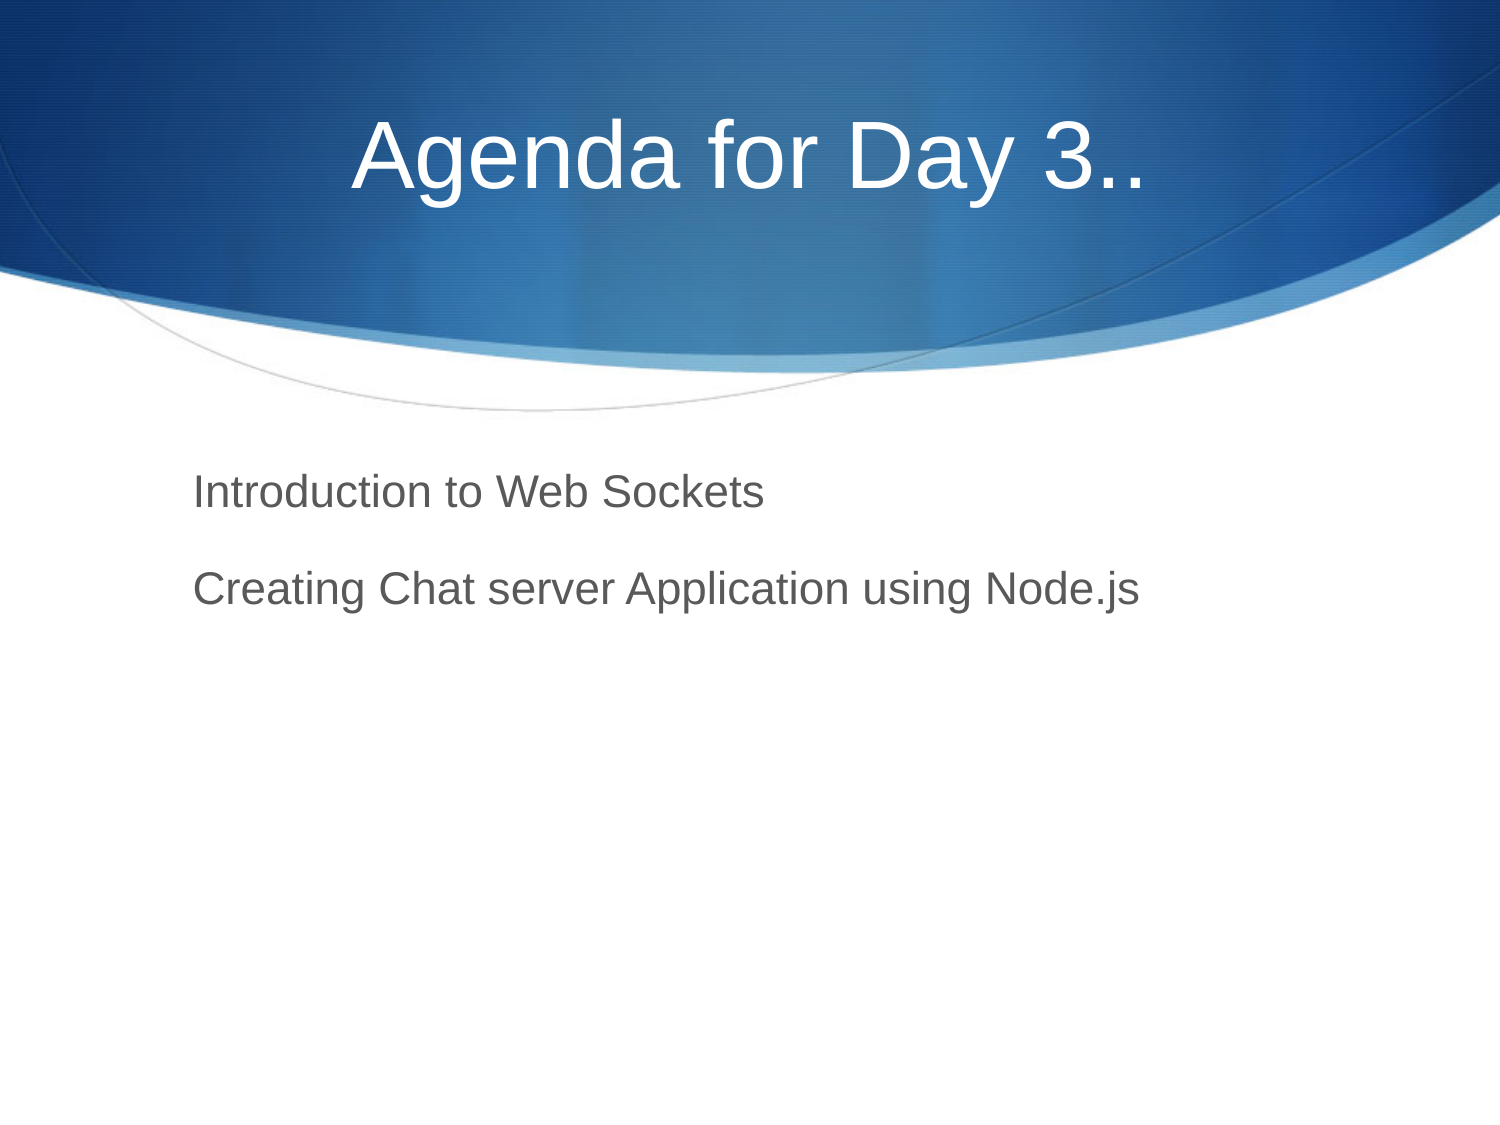

Agenda for Day 3..
Introduction to Web Sockets
Creating Chat server Application using Node.js